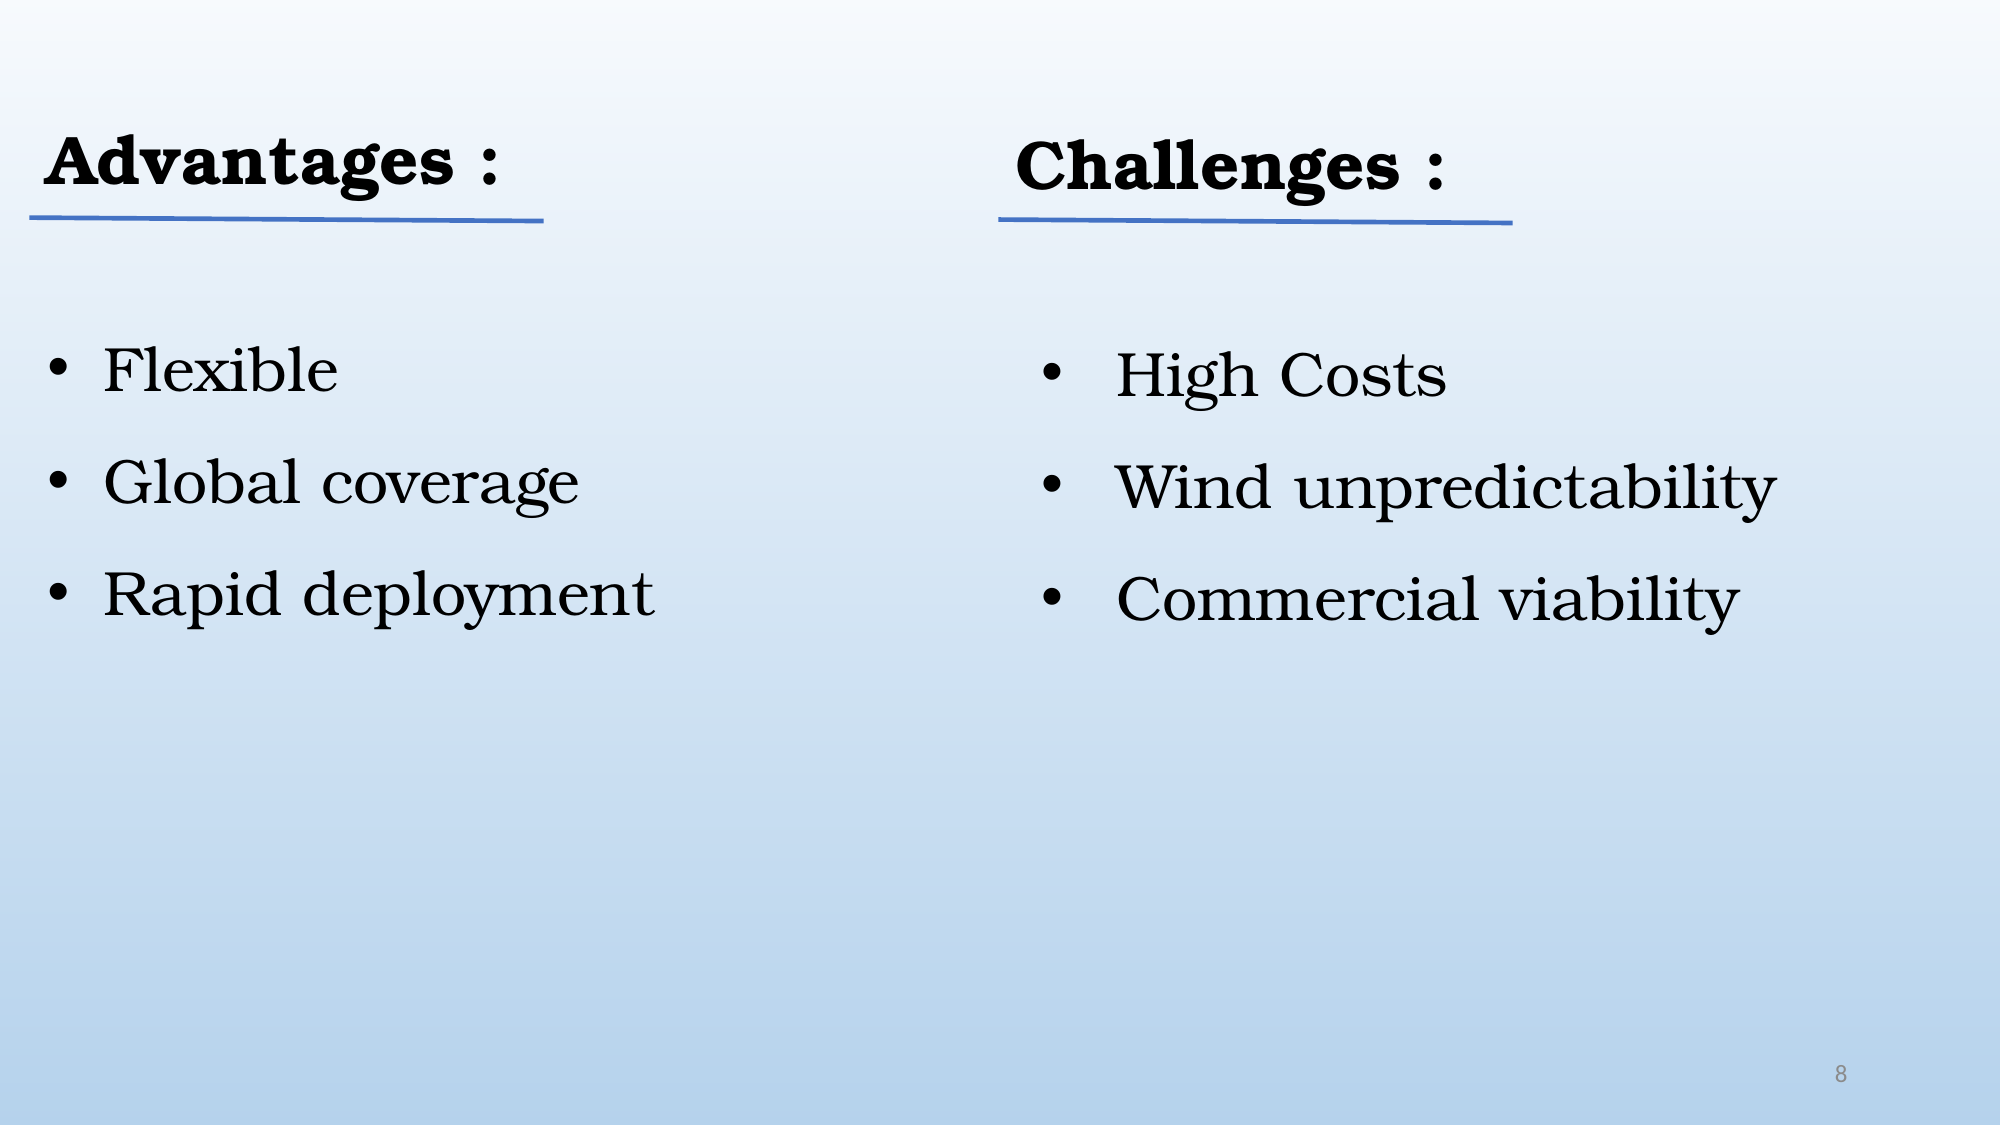

Advantages :
Challenges :
Flexible
Global coverage
Rapid deployment
High Costs
Wind unpredictability
Commercial viability
8